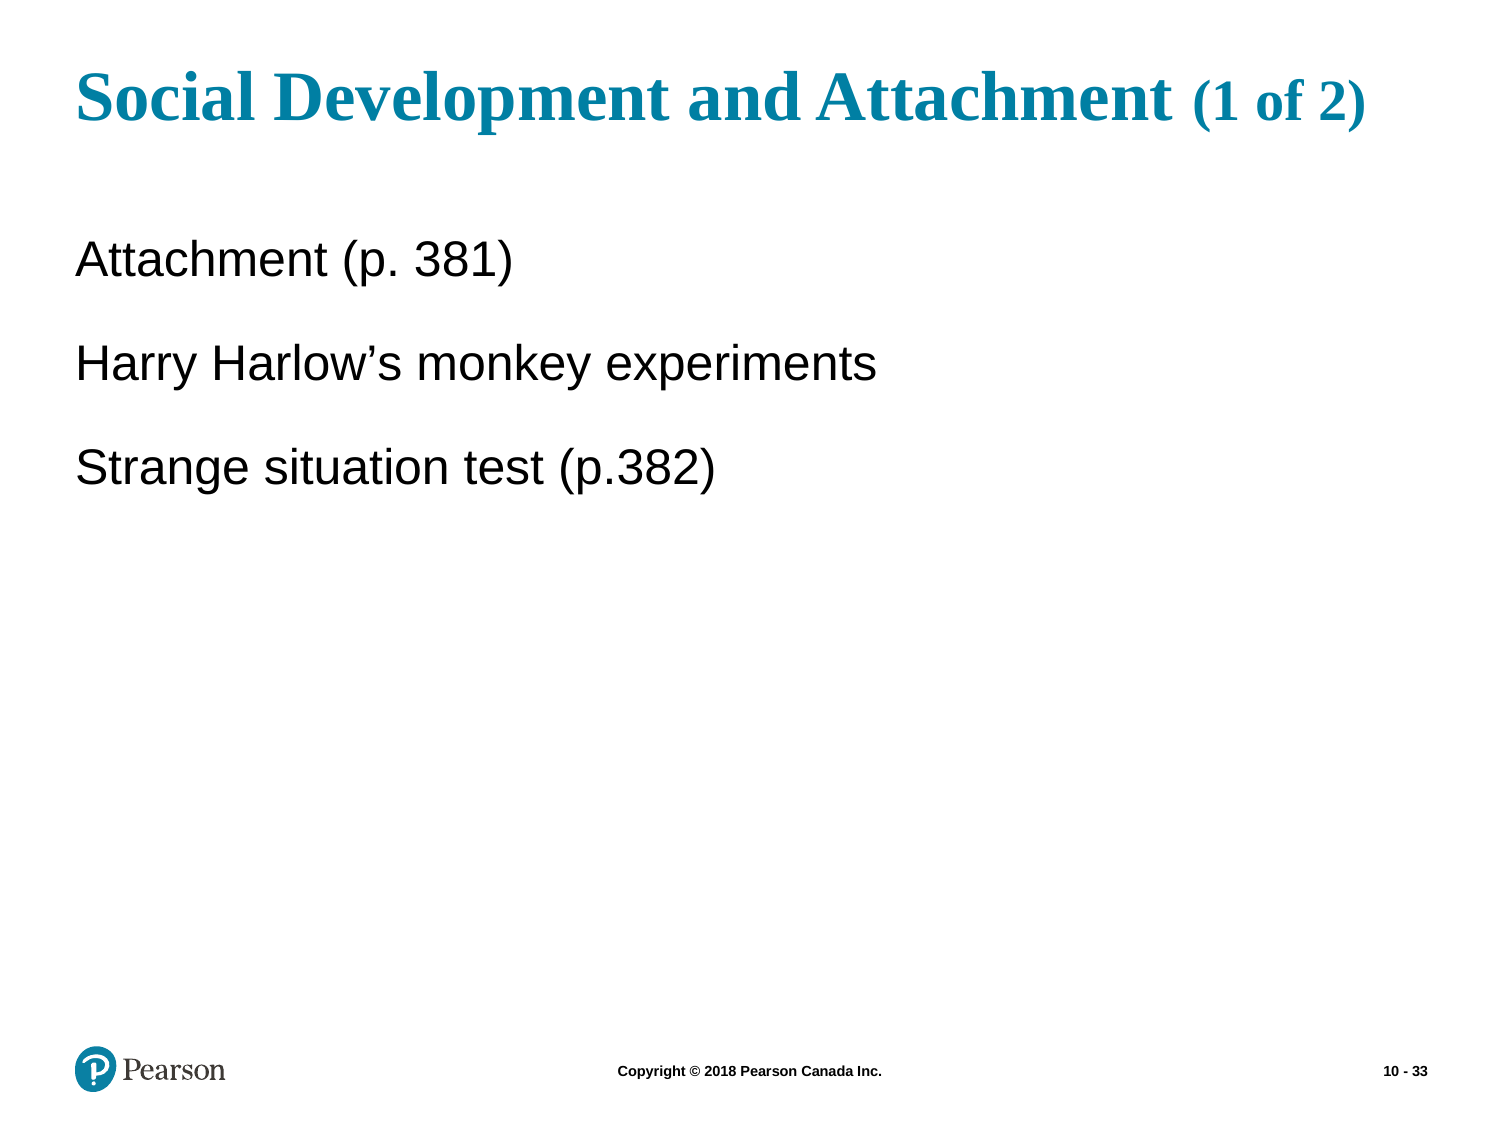

# Social Development and Attachment (1 of 2)
Attachment (p. 381)
Harry Harlow’s monkey experiments
Strange situation test (p.382)